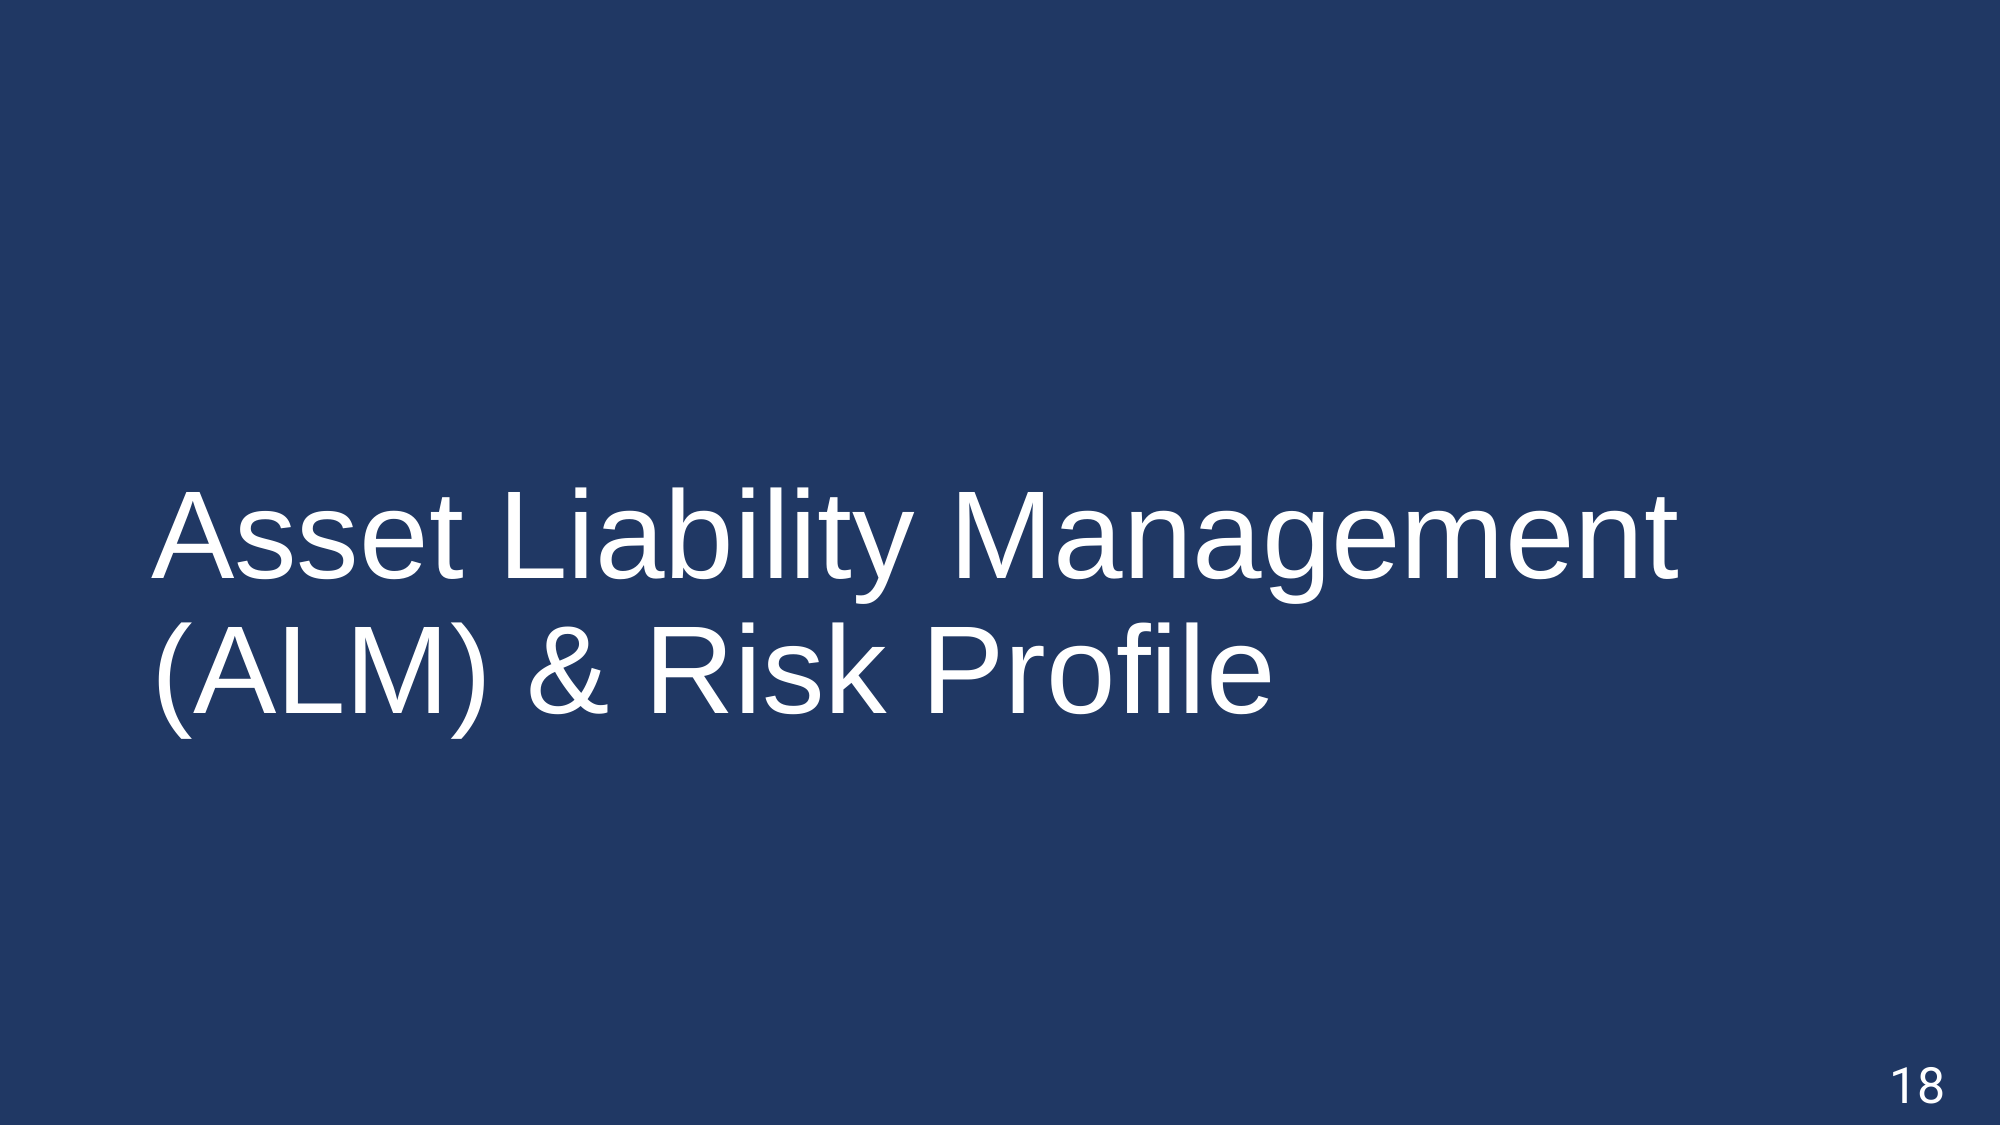

# Asset Liability Management (ALM) & Risk Profile

18